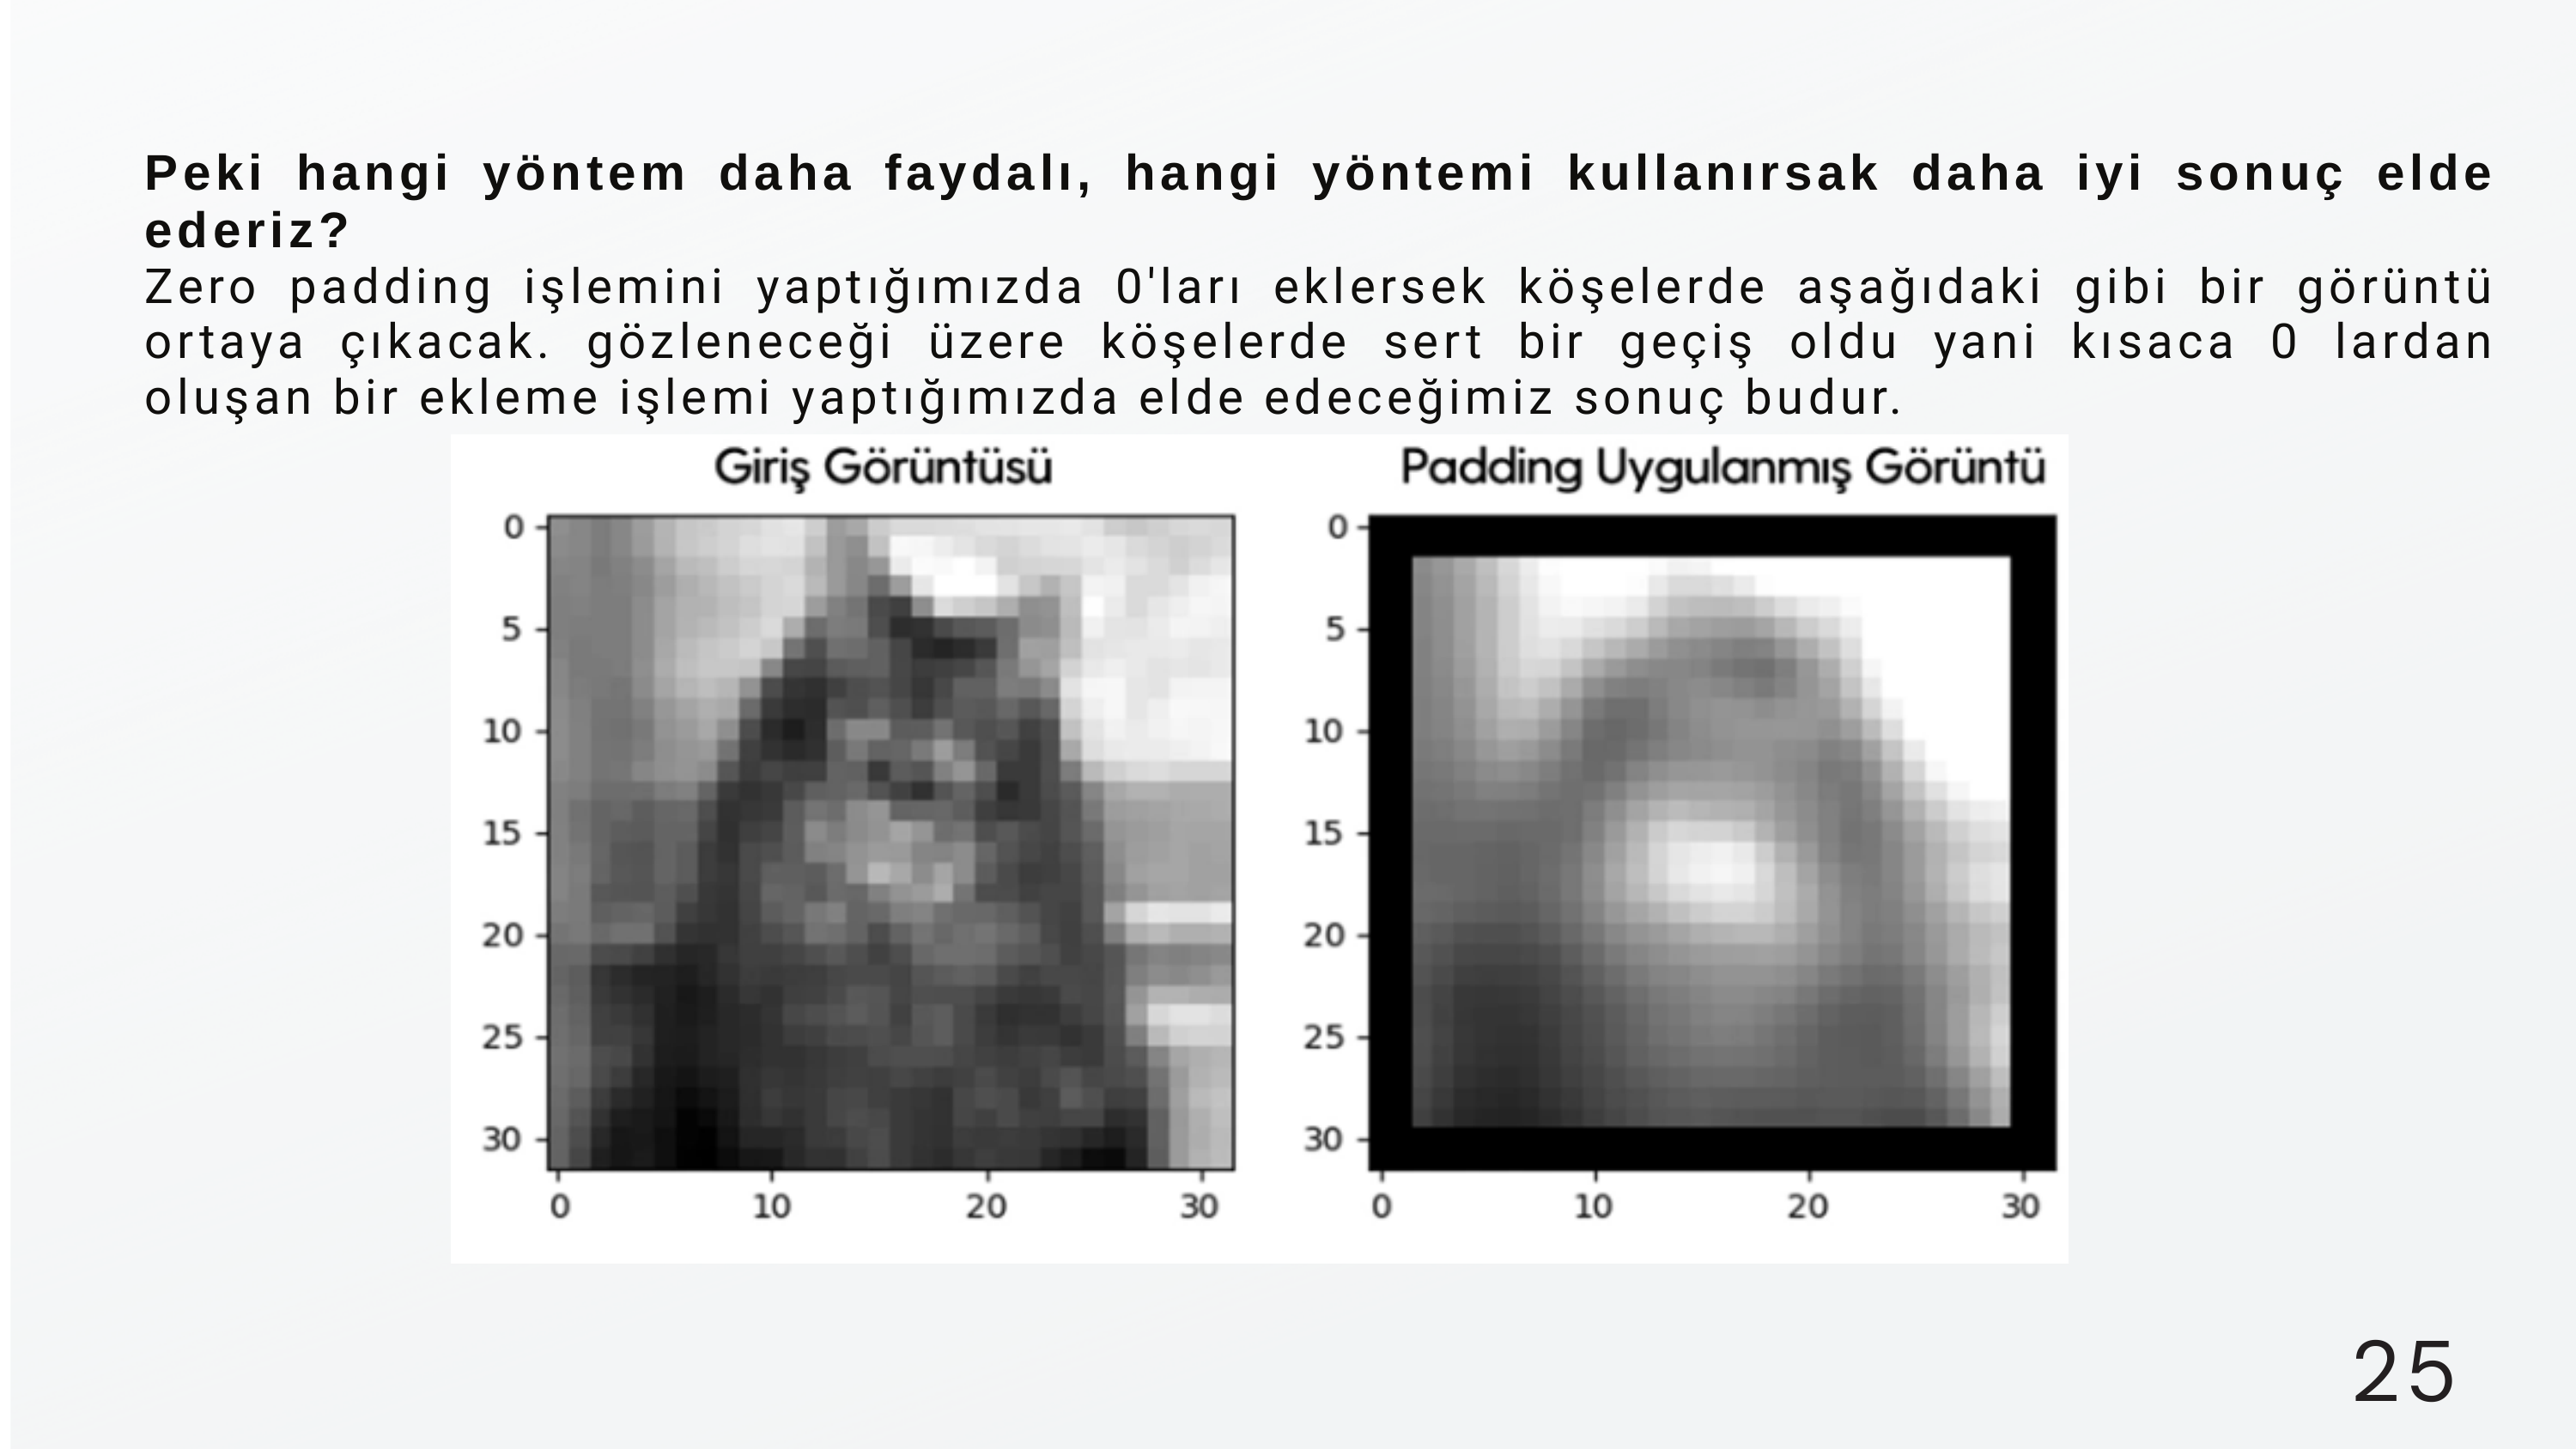

Peki hangi yöntem daha faydalı, hangi yöntemi kullanırsak daha iyi sonuç elde ederiz?
Zero padding işlemini yaptığımızda 0'ları eklersek köşelerde aşağıdaki gibi bir görüntü ortaya çıkacak. gözleneceği üzere köşelerde sert bir geçiş oldu yani kısaca 0 lardan oluşan bir ekleme işlemi yaptığımızda elde edeceğimiz sonuç budur.

25